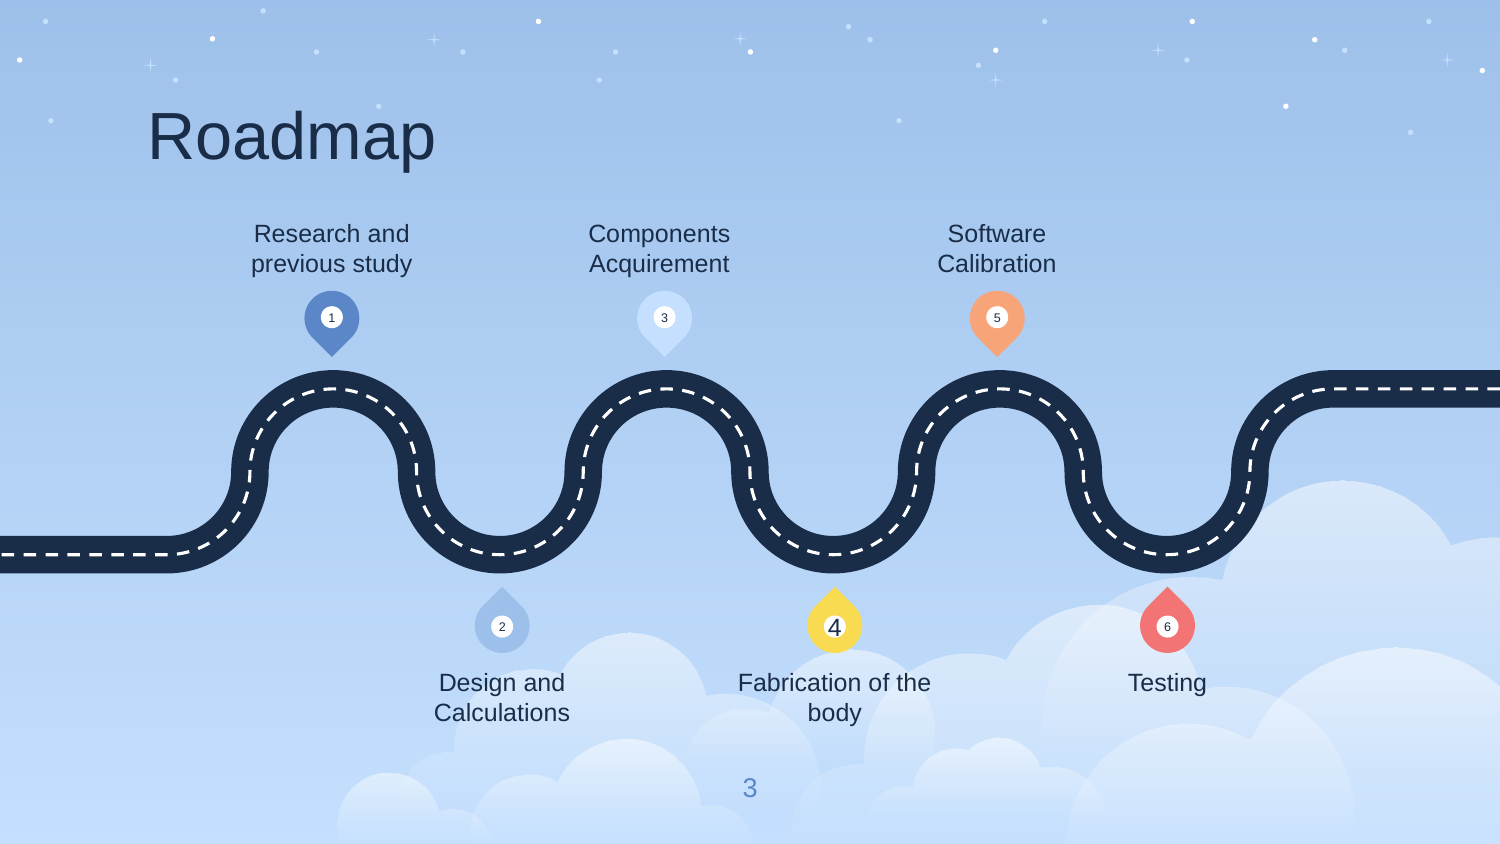

# Roadmap
Research and previous study
Components Acquirement
Software Calibration

1

3

5

2

4

6
Design and Calculations
Fabrication of the body
Testing
3